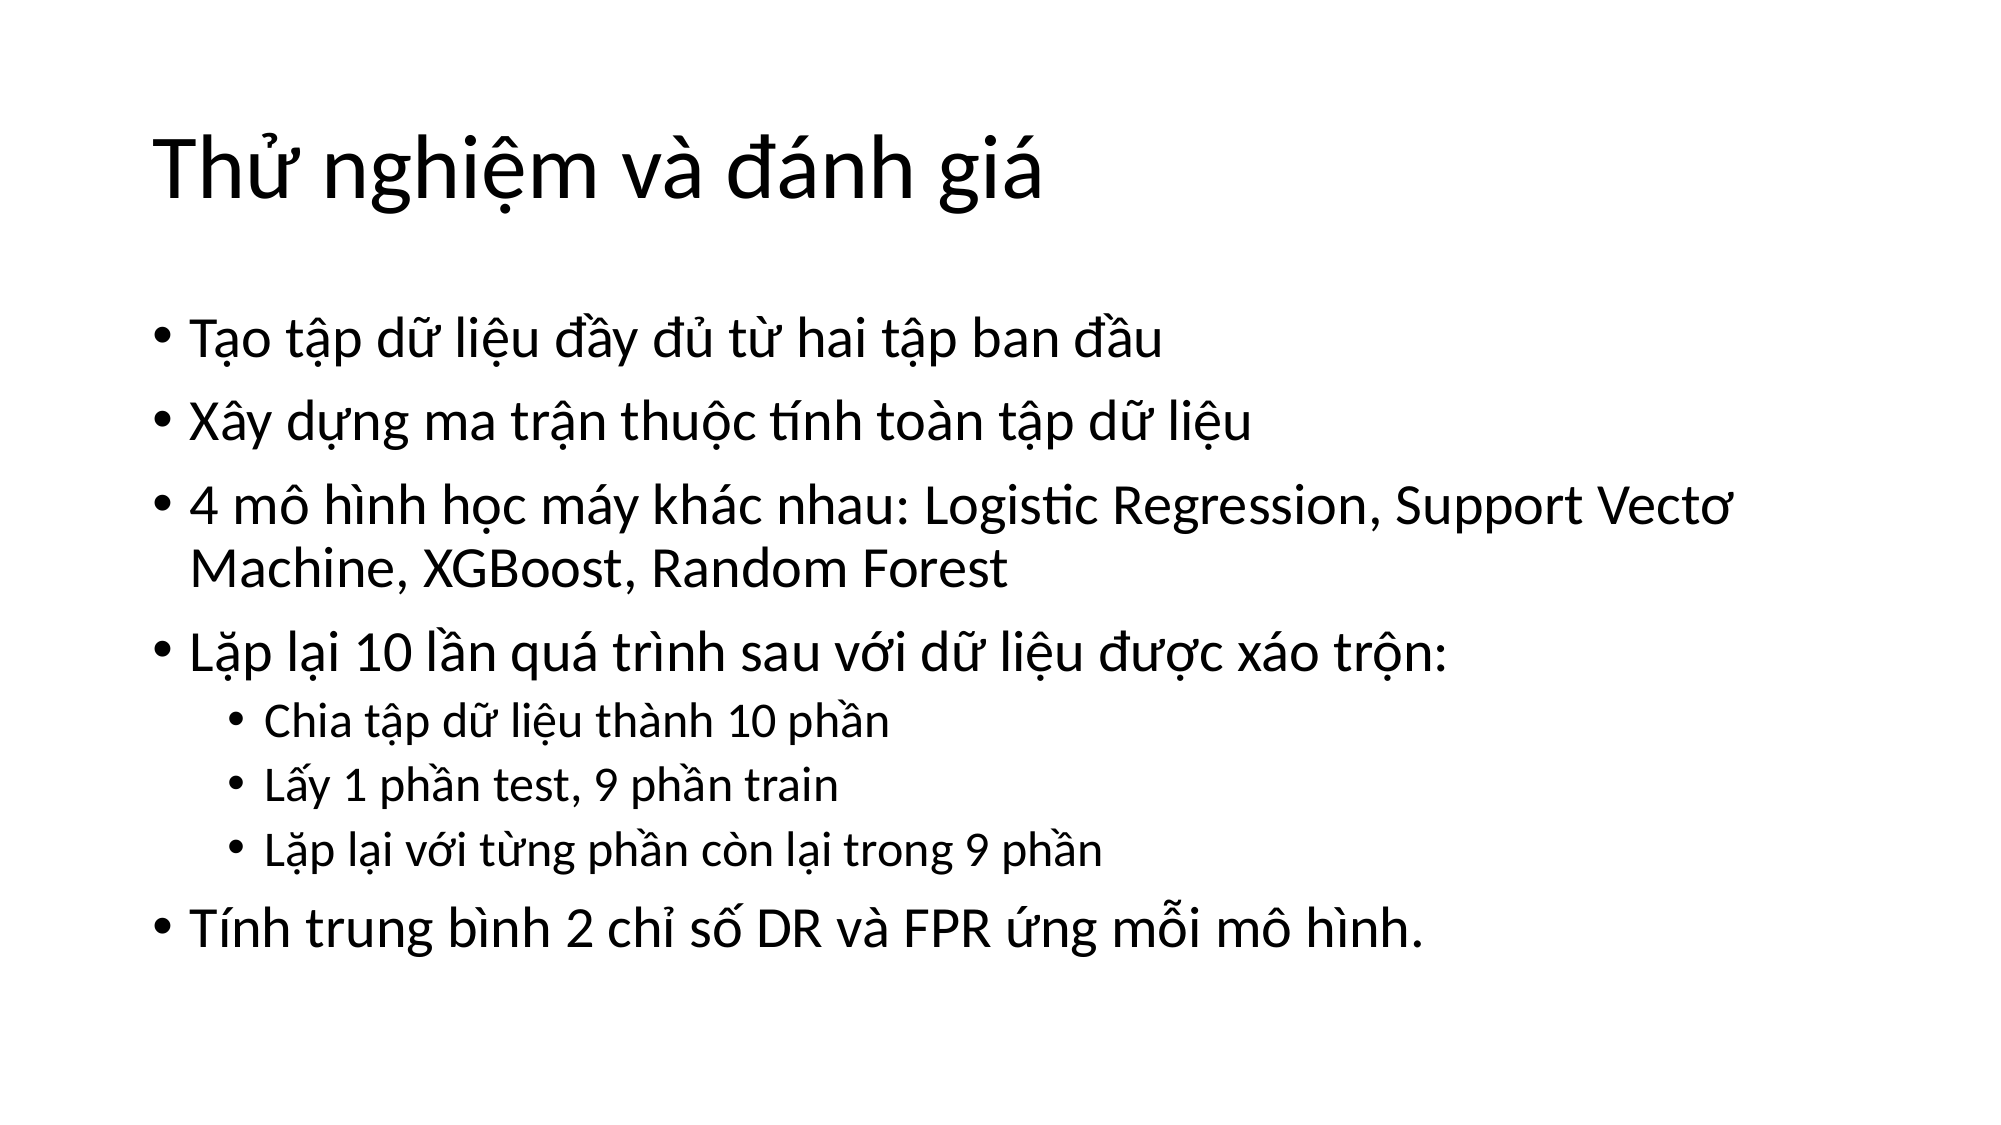

# Thử nghiệm và đánh giá
Tạo tập dữ liệu đầy đủ từ hai tập ban đầu
Xây dựng ma trận thuộc tính toàn tập dữ liệu
4 mô hình học máy khác nhau: Logistic Regression, Support Vectơ Machine, XGBoost, Random Forest
Lặp lại 10 lần quá trình sau với dữ liệu được xáo trộn:
Chia tập dữ liệu thành 10 phần
Lấy 1 phần test, 9 phần train
Lặp lại với từng phần còn lại trong 9 phần
Tính trung bình 2 chỉ số DR và FPR ứng mỗi mô hình.